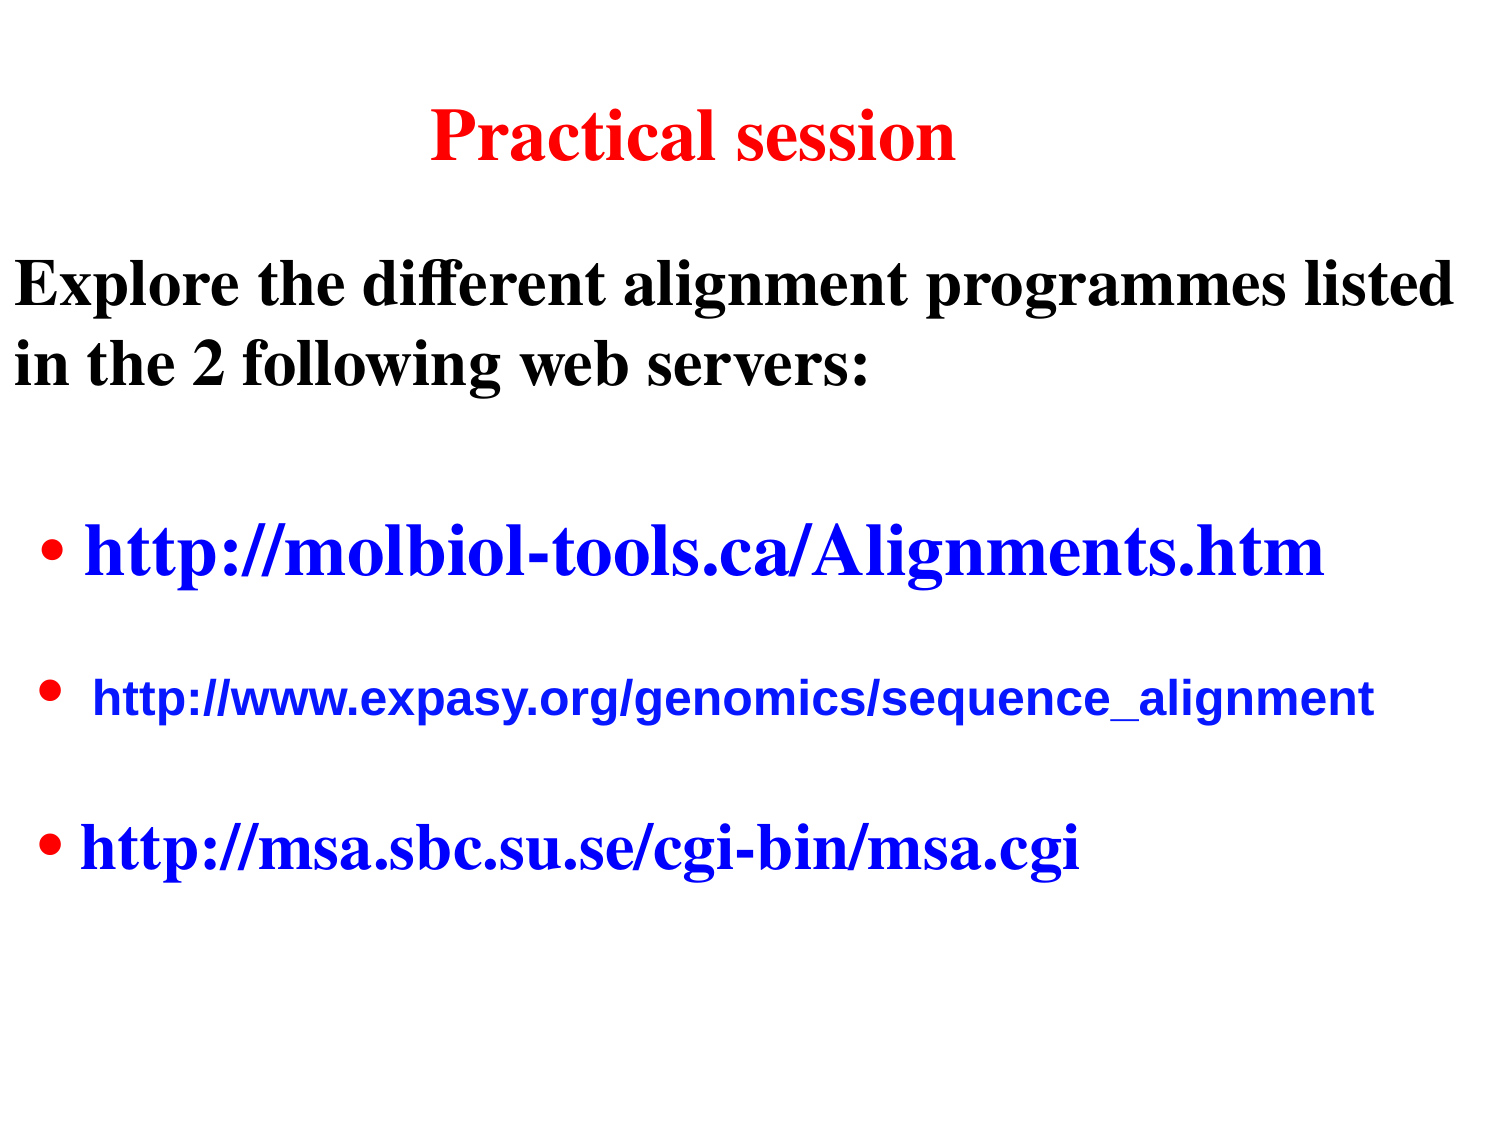

Practical session
Explore the different alignment programmes listed in the 2 following web servers:
• http://molbiol-tools.ca/Alignments.htm
•  http://www.expasy.org/genomics/sequence_alignment
  • http://msa.sbc.su.se/cgi-bin/msa.cgi